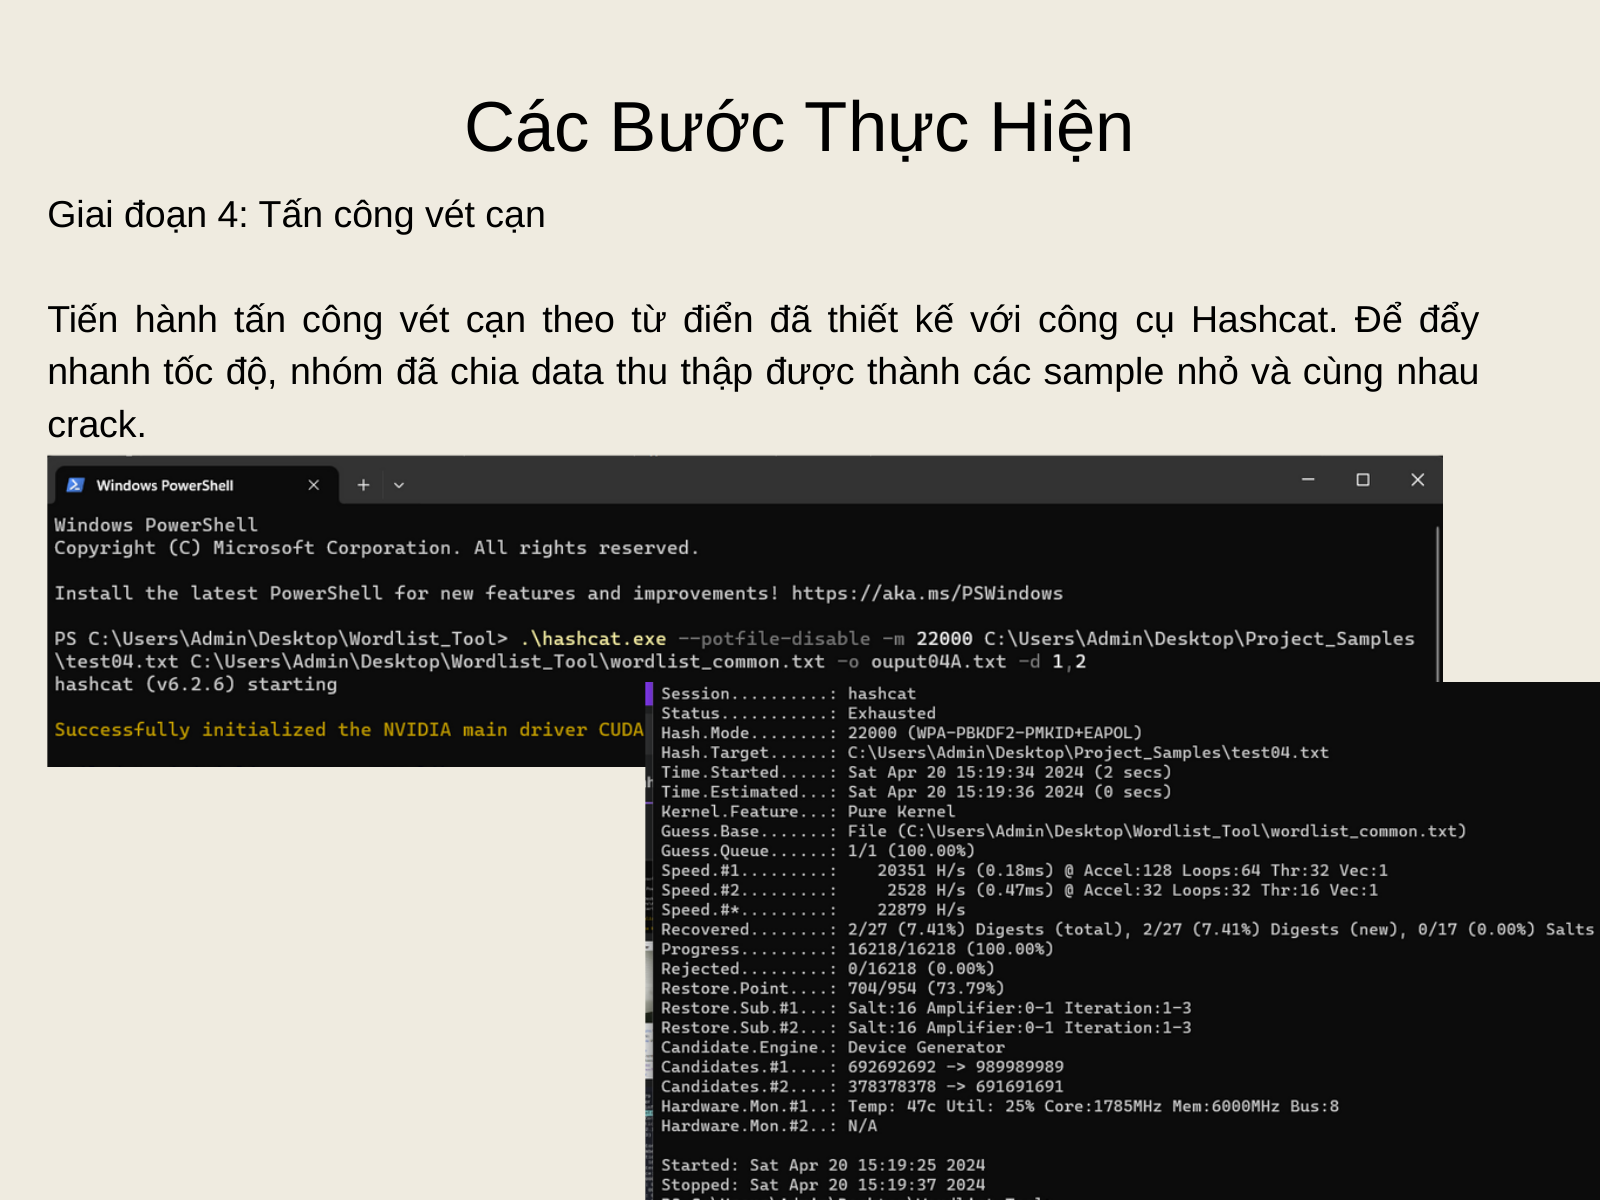

Các Bước Thực Hiện
Giai đoạn 4: Tấn công vét cạn

Tiến hành tấn công vét cạn theo từ điển đã thiết kế với công cụ Hashcat. Để đẩy nhanh tốc độ, nhóm đã chia data thu thập được thành các sample nhỏ và cùng nhau crack.